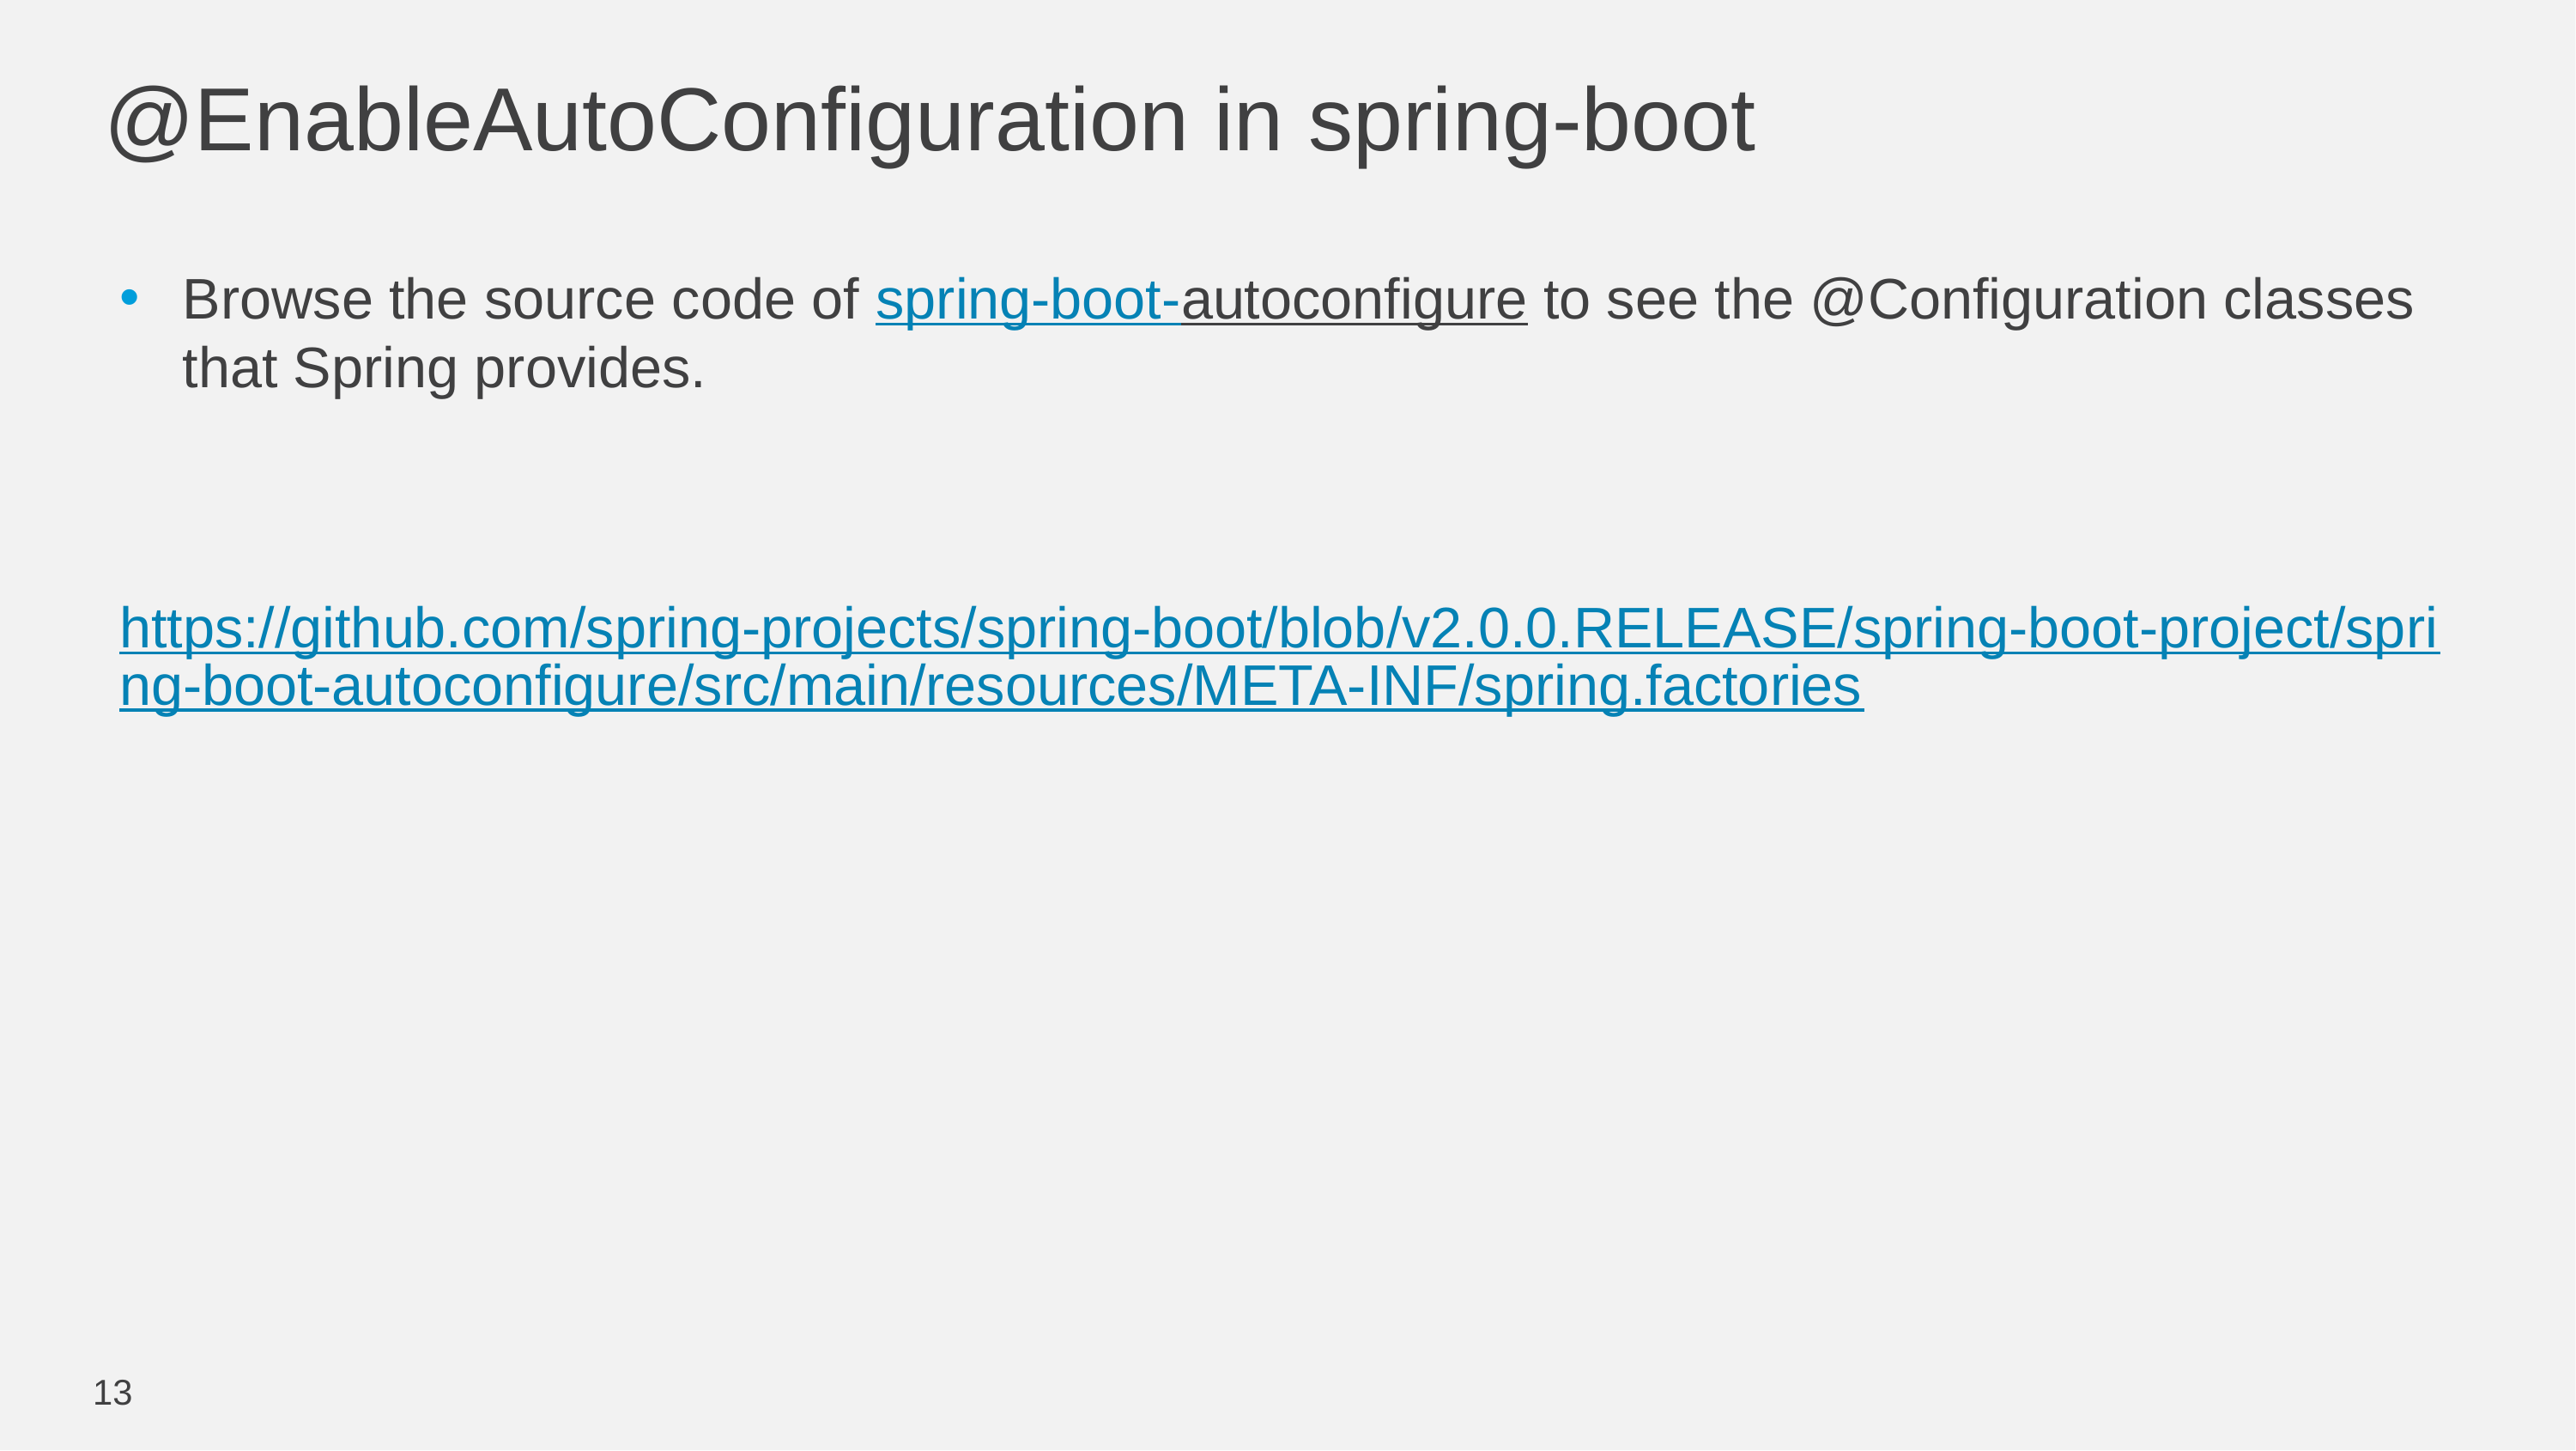

# @EnableAutoConfiguration in spring-boot
Browse the source code of spring-boot-autoconfigure to see the @Configuration classes that Spring provides.

https://github.com/spring-projects/spring-boot/blob/v2.0.0.RELEASE/spring-boot-project/spring-boot-autoconfigure/src/main/resources/META-INF/spring.factories

13